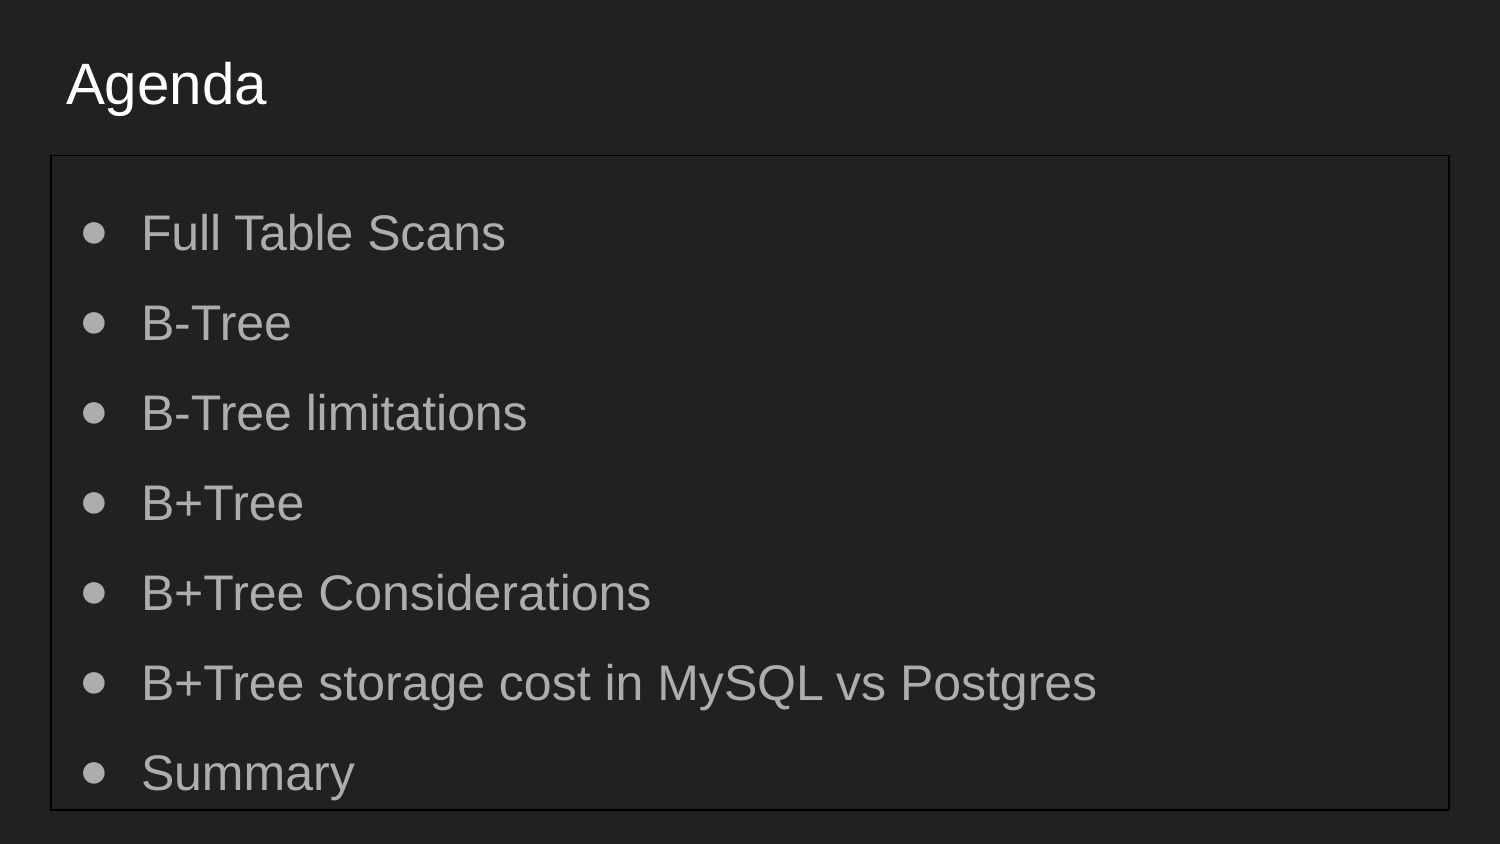

# Agenda
Full Table Scans
B-Tree
B-Tree limitations
B+Tree
B+Tree Considerations
B+Tree storage cost in MySQL vs Postgres
Summary